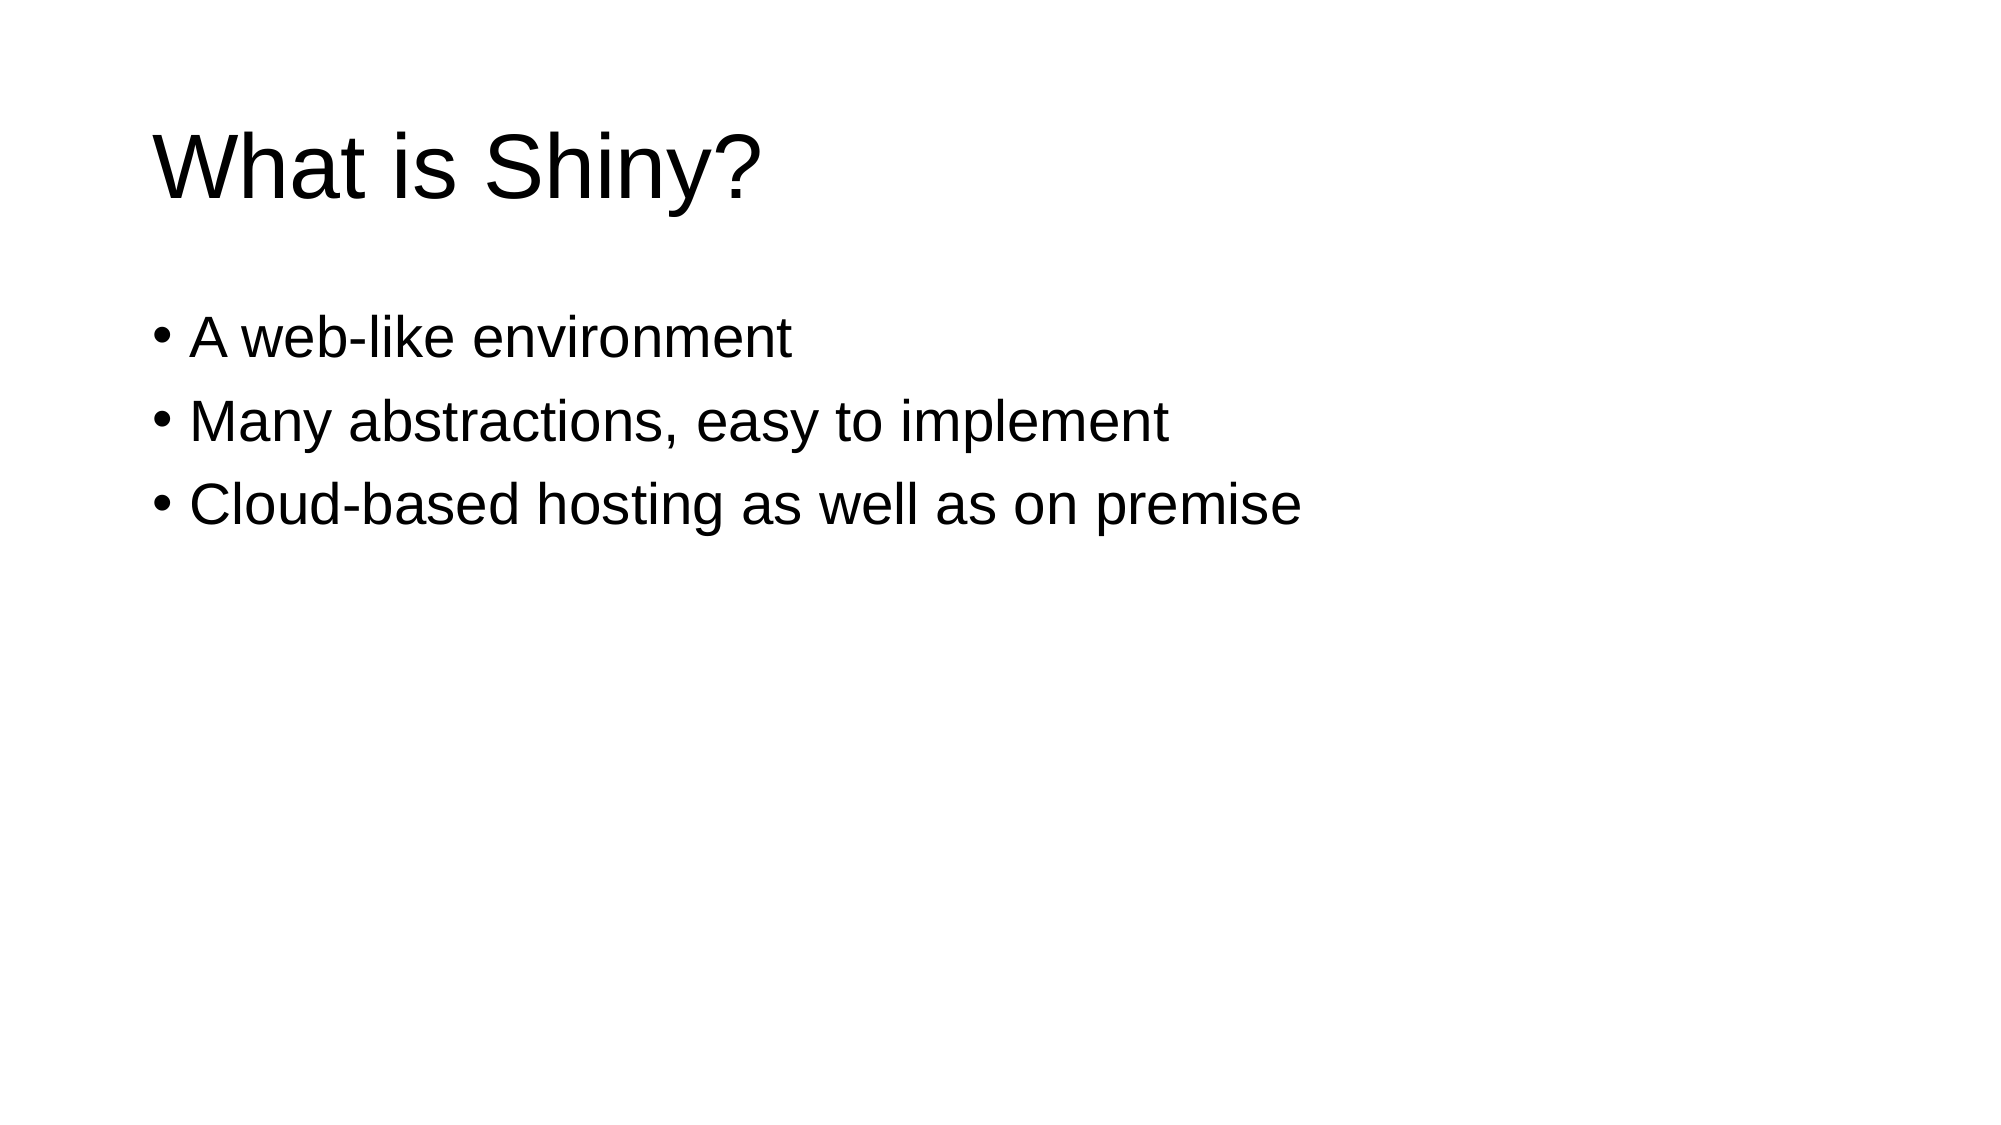

# What is Shiny?
A web-like environment
Many abstractions, easy to implement
Cloud-based hosting as well as on premise